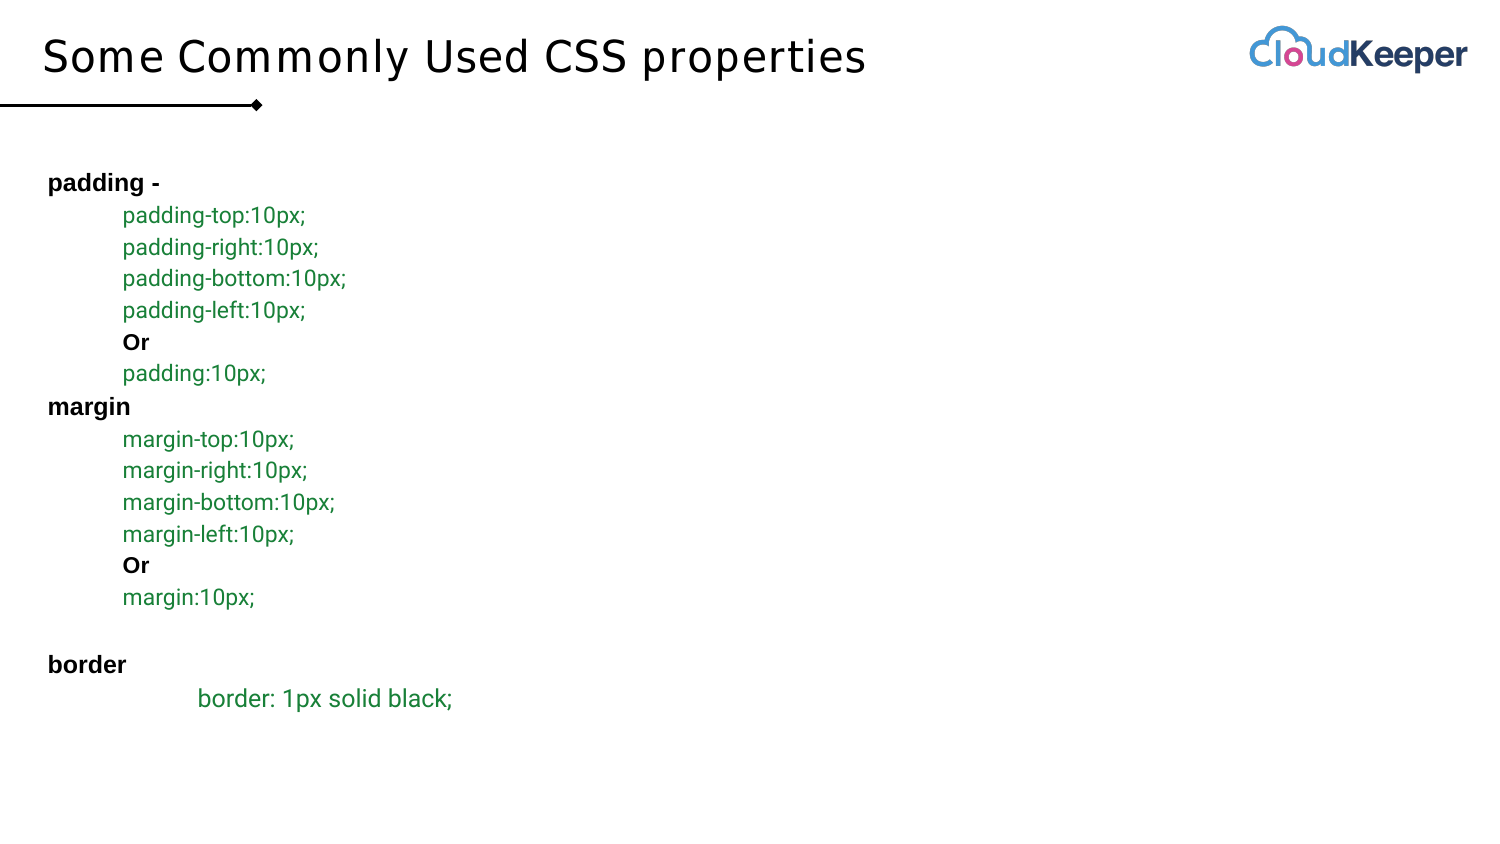

# Some Commonly Used CSS properties
padding -
padding-top:10px;
padding-right:10px;
padding-bottom:10px;
padding-left:10px;
Or
padding:10px;
margin
margin-top:10px;
margin-right:10px;
margin-bottom:10px;
margin-left:10px;
Or
margin:10px;

border
	border: 1px solid black;